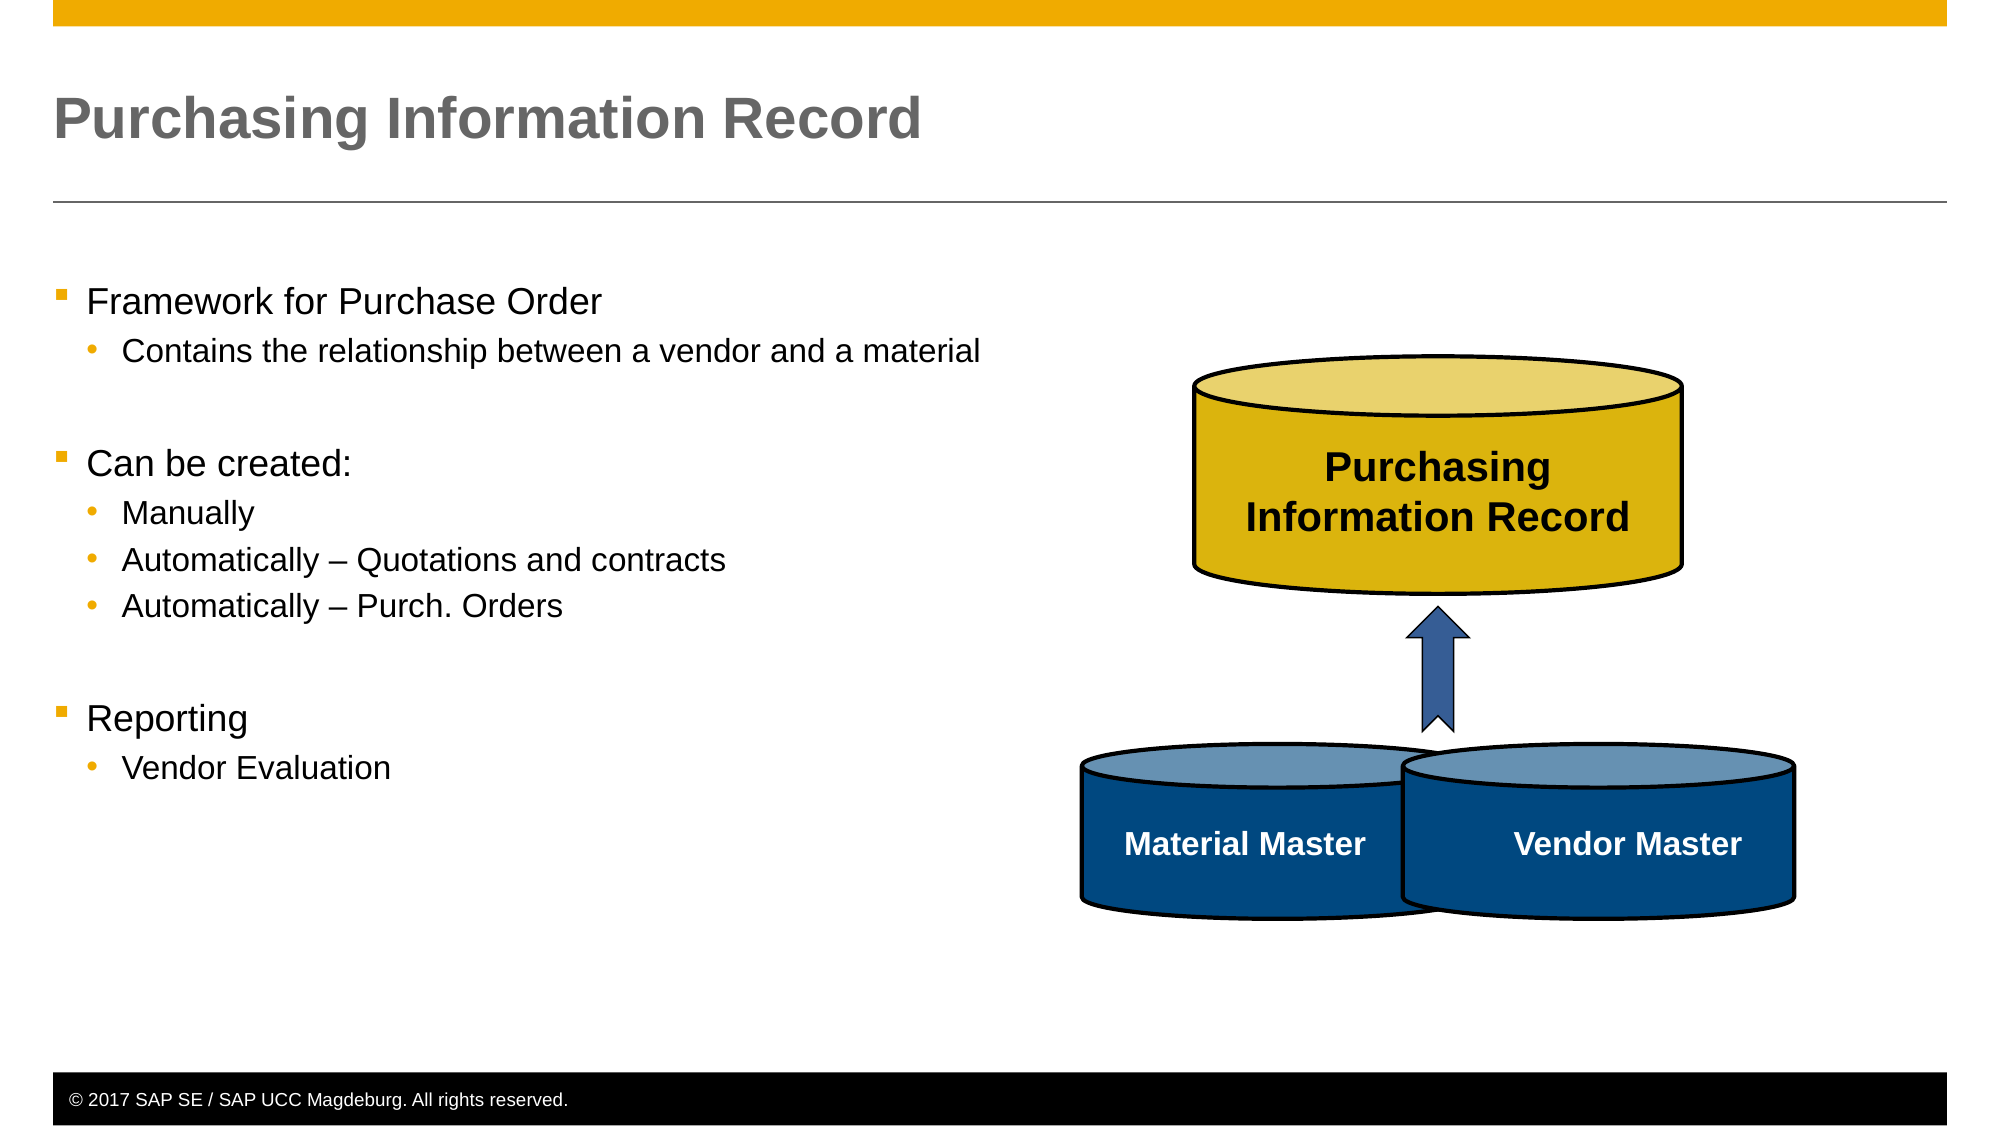

# Purchasing Information Record
Framework for Purchase Order
Contains the relationship between a vendor and a material

Can be created:
Manually
Automatically – Quotations and contracts
Automatically – Purch. Orders

Reporting
Vendor Evaluation

Purchasing
Information Record

   Material Master
Vendor Master